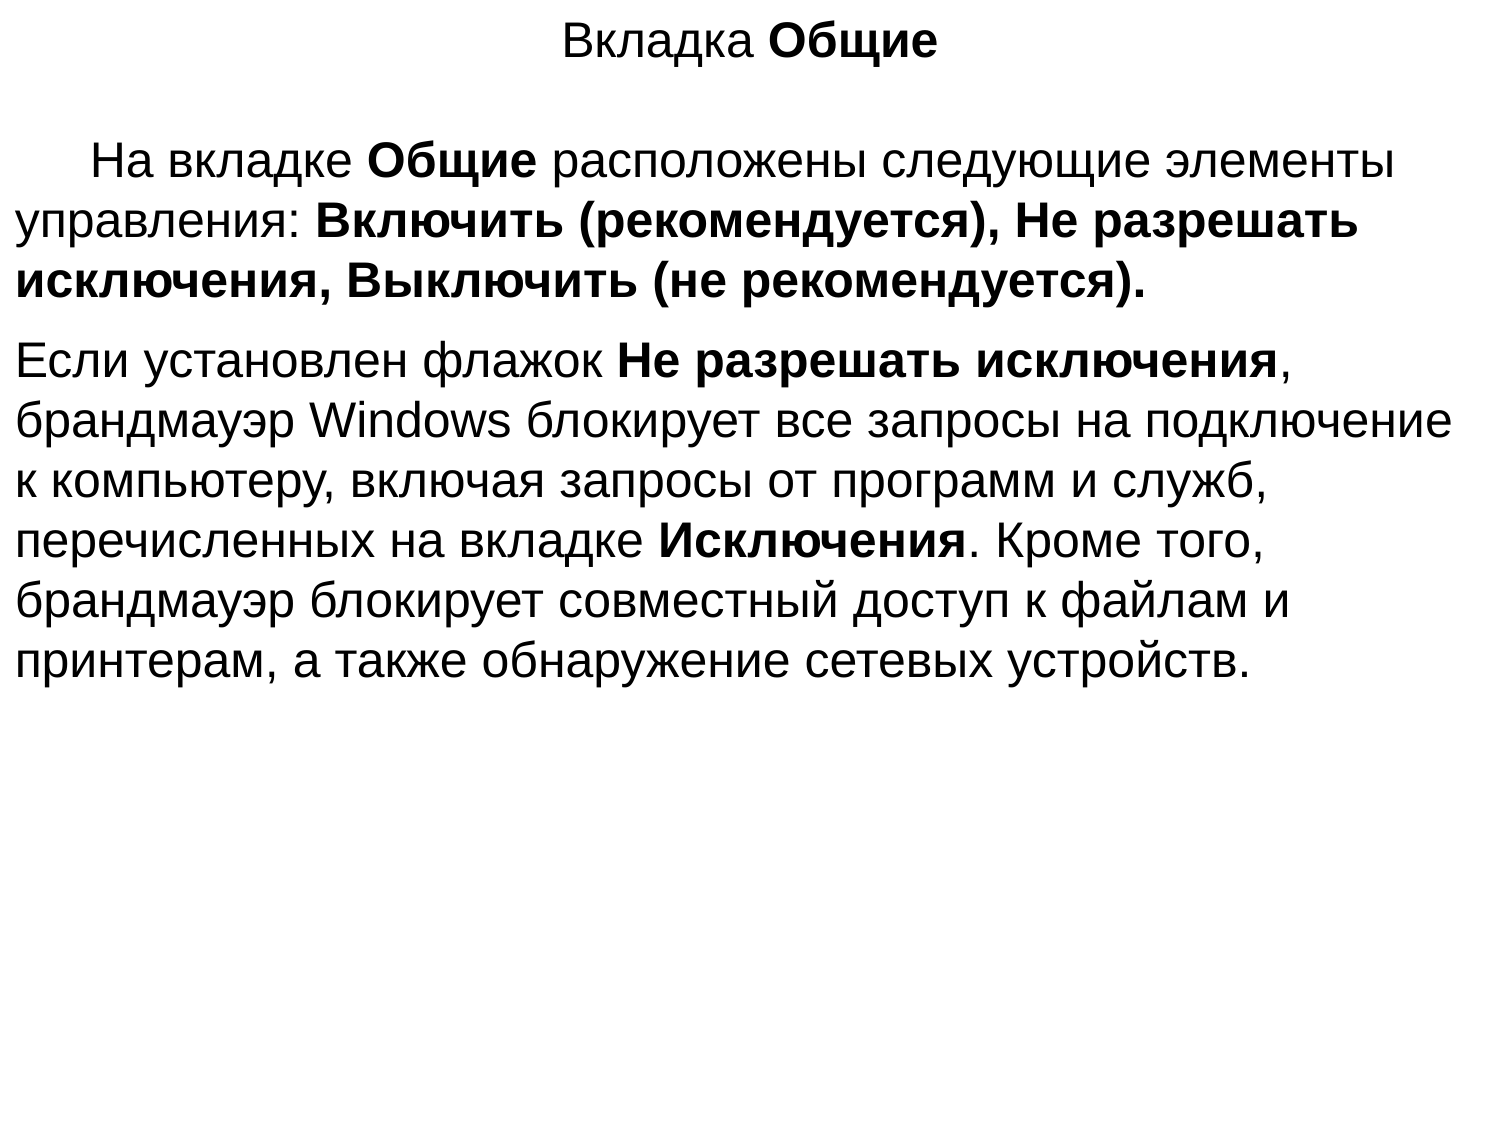

Вкладка Общие

На вкладке Общие расположены следующие элементы
управления: Включить (рекомендуется), Не разрешать исключения, Выключить (не рекомендуется).

Если установлен флажок Не разрешать исключения, брандмауэр Windows блокирует все запросы на подключение к компьютеру, включая запросы от программ и служб, перечисленных на вкладке Исключения. Кроме того, брандмауэр блокирует совместный доступ к файлам и принтерам, а также обнаружение сетевых устройств.